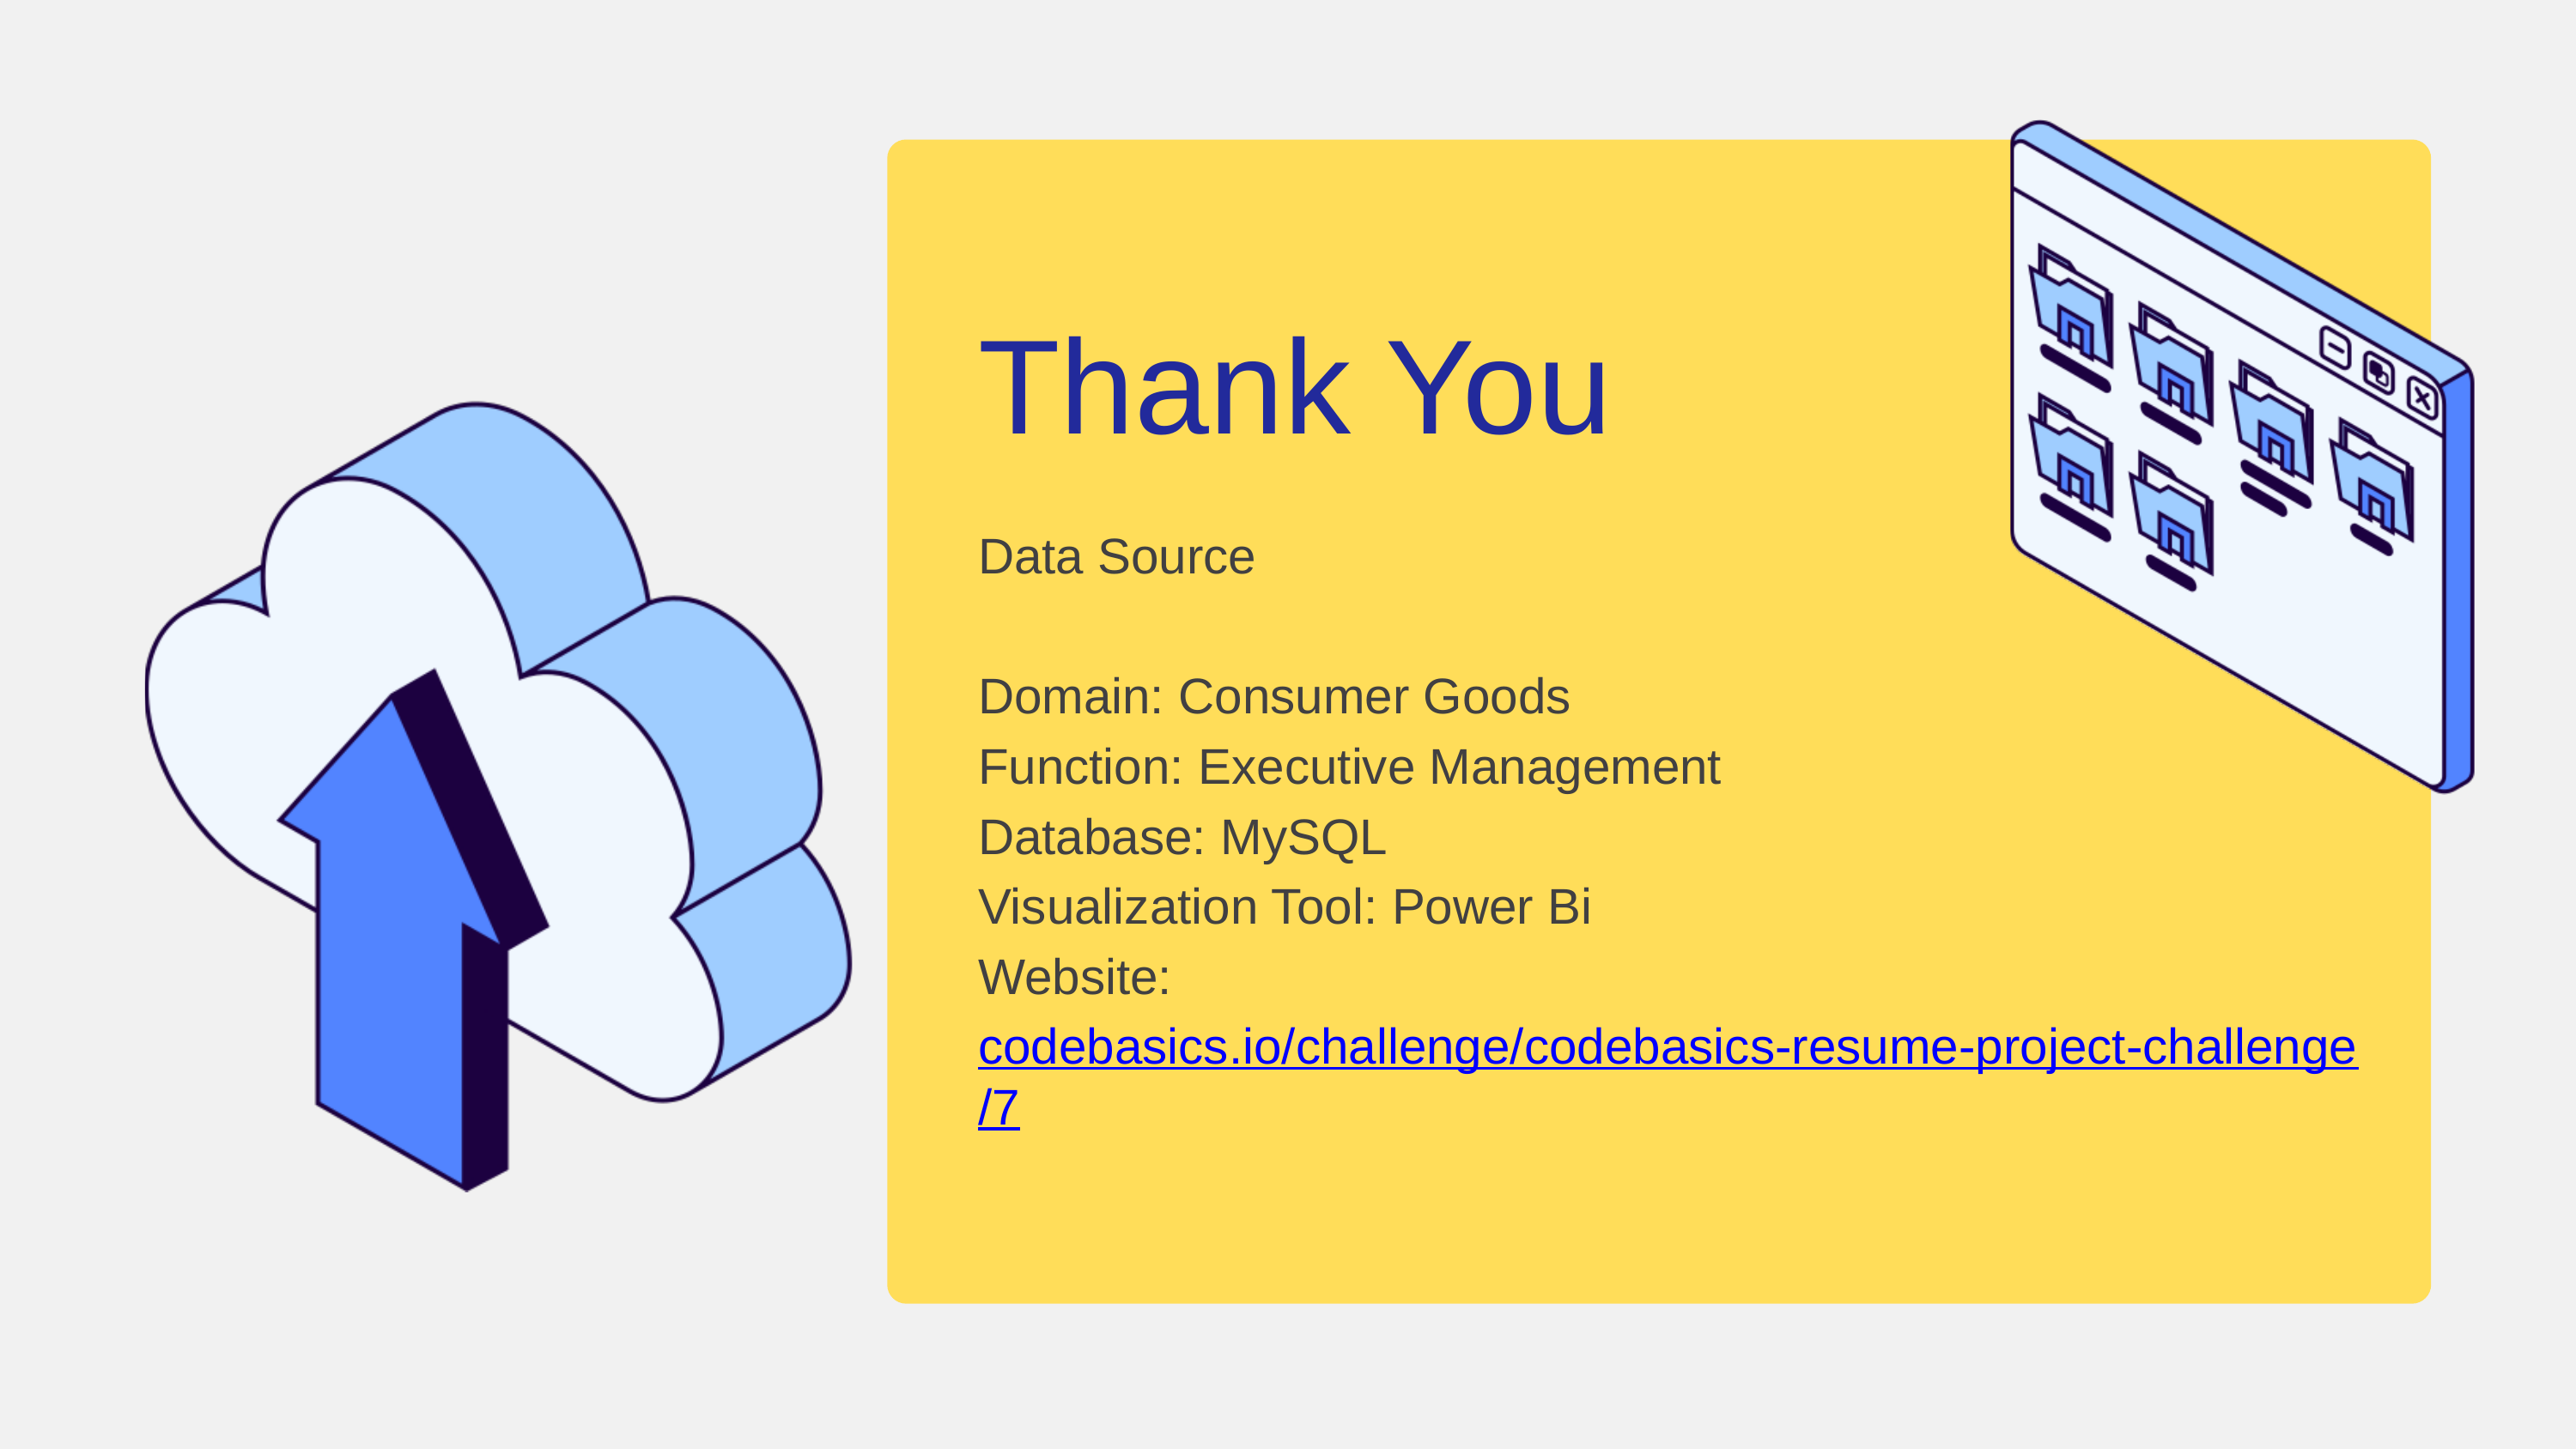

Thank You

Data Source

Domain: Consumer Goods
Function: Executive Management
Database: MySQL
Visualization Tool: Power Bi
Website: codebasics.io/challenge/codebasics-resume-project-challenge/7